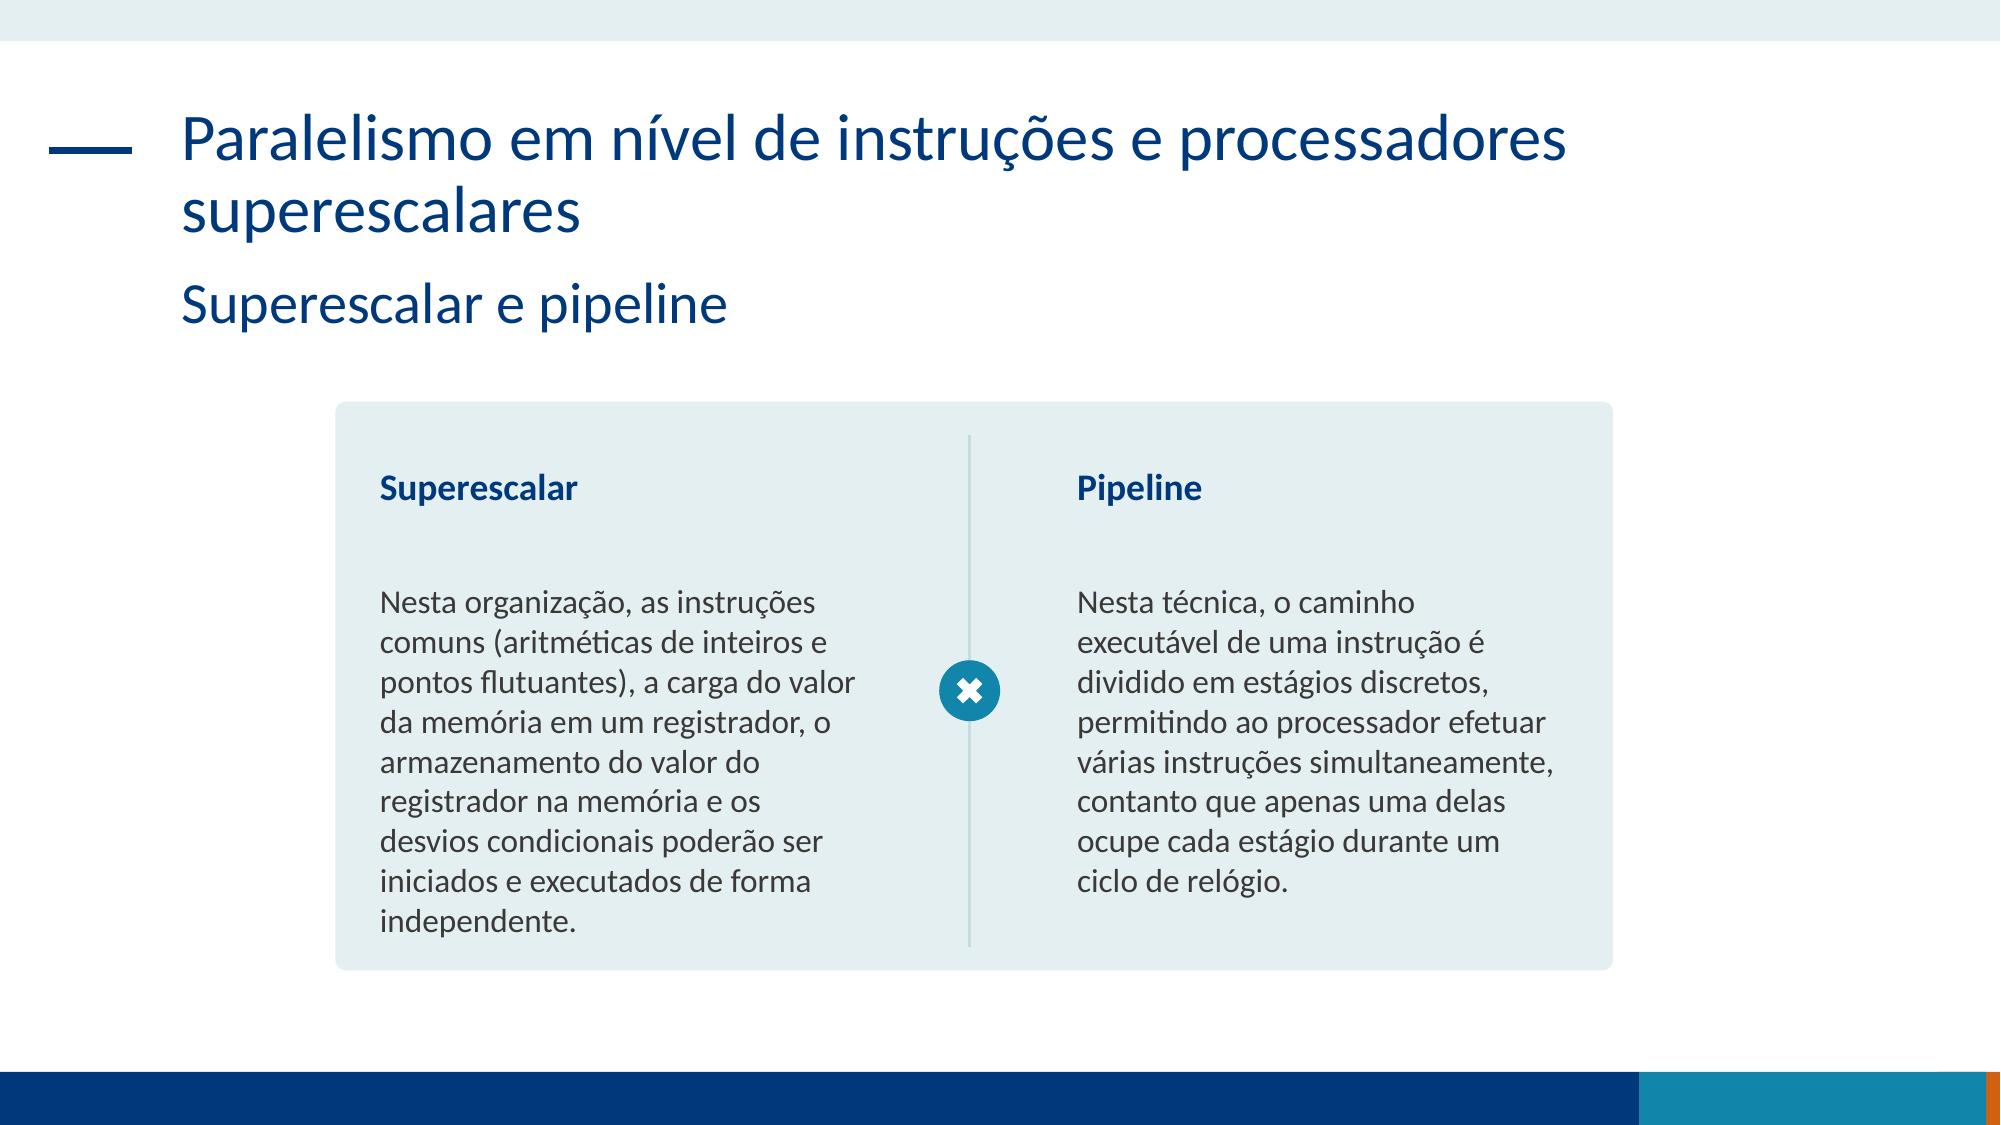

Paralelismo em nível de instruções e processadores superescalares
Superescalar e pipeline

Superescalar
Pipeline
Nesta organização, as instruções comuns (aritméticas de inteiros e pontos flutuantes), a carga do valor da memória em um registrador, o armazenamento do valor do registrador na memória e os desvios condicionais poderão ser iniciados e executados de forma independente.
Nesta técnica, o caminho executável de uma instrução é dividido em estágios discretos, permitindo ao processador efetuar várias instruções simultaneamente, contanto que apenas uma delas ocupe cada estágio durante um ciclo de relógio.